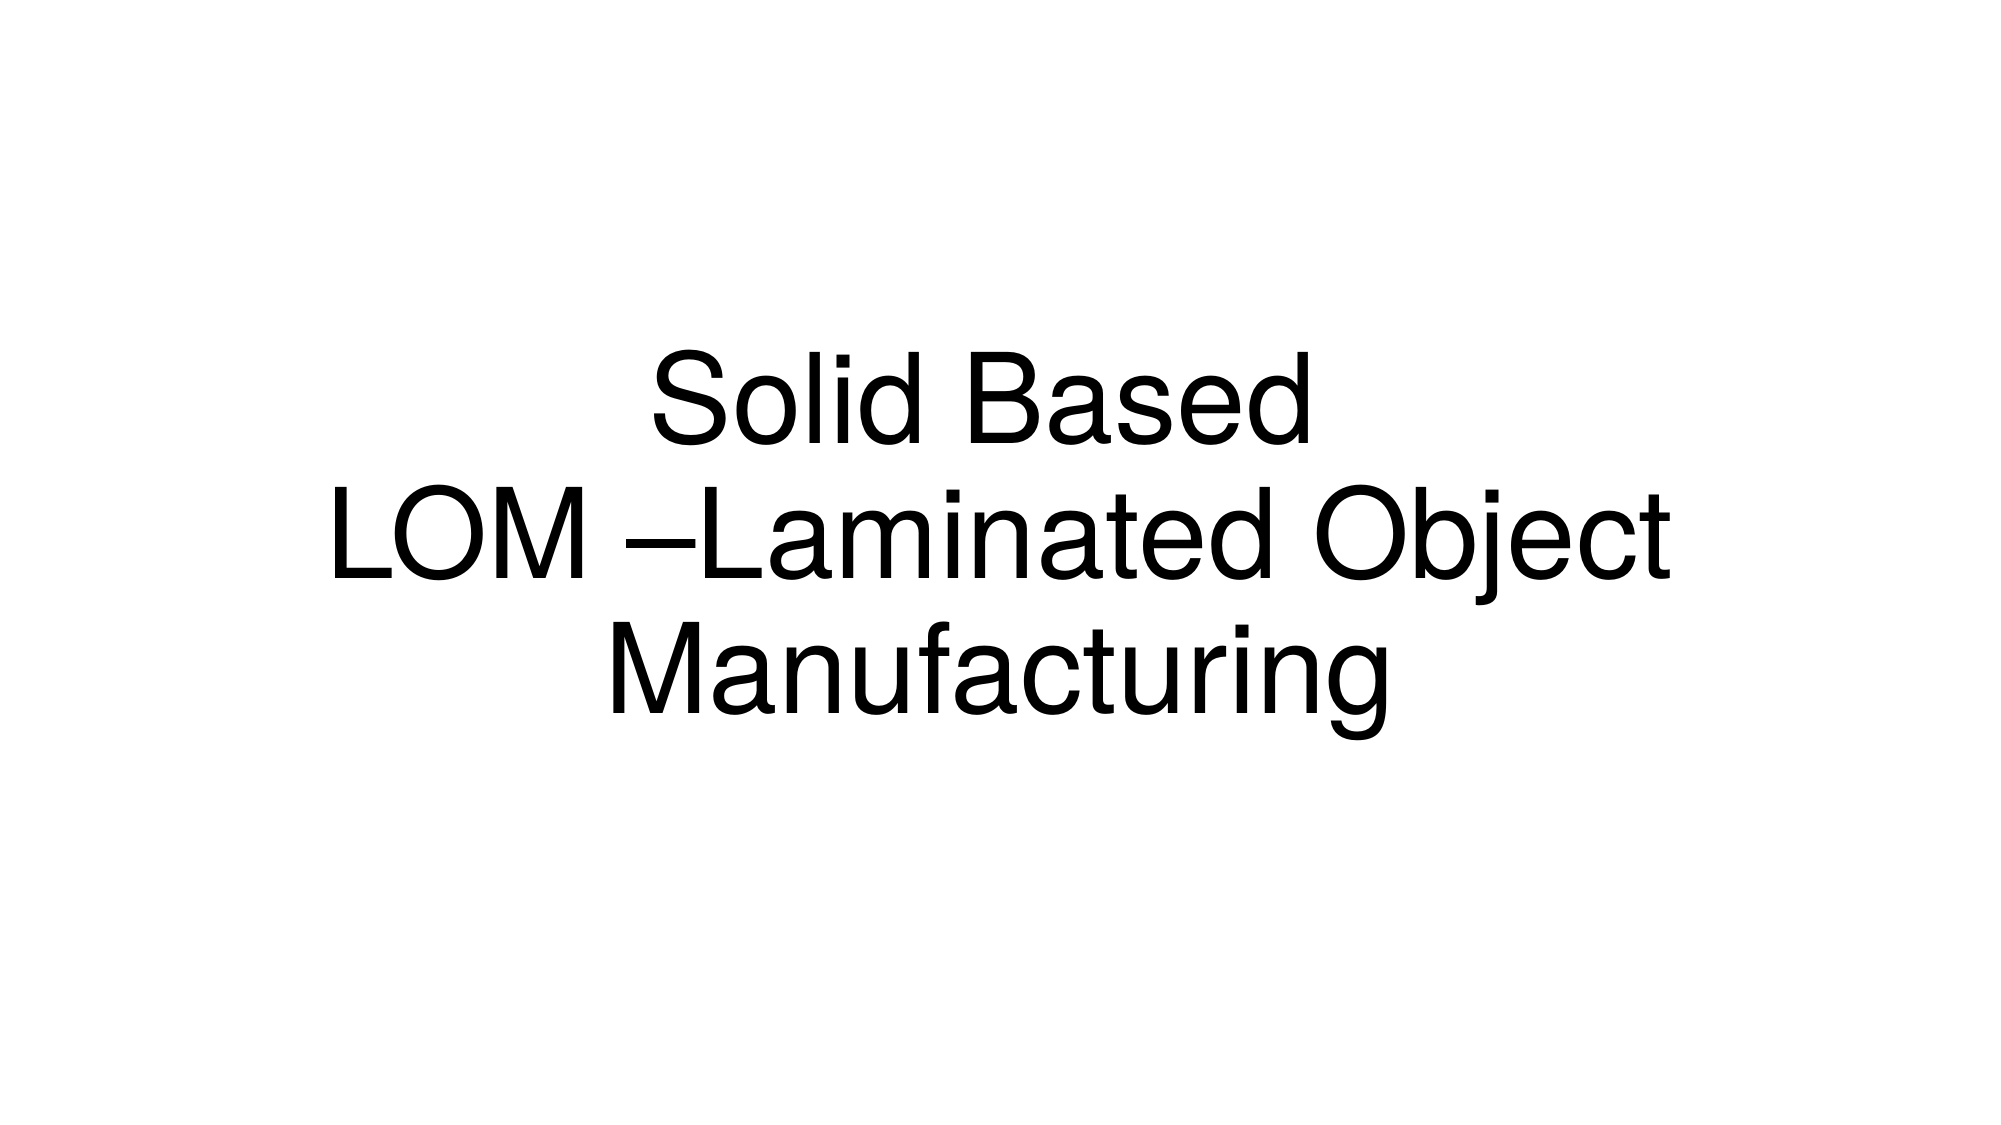

# Solid Based LOM –Laminated Object Manufacturing